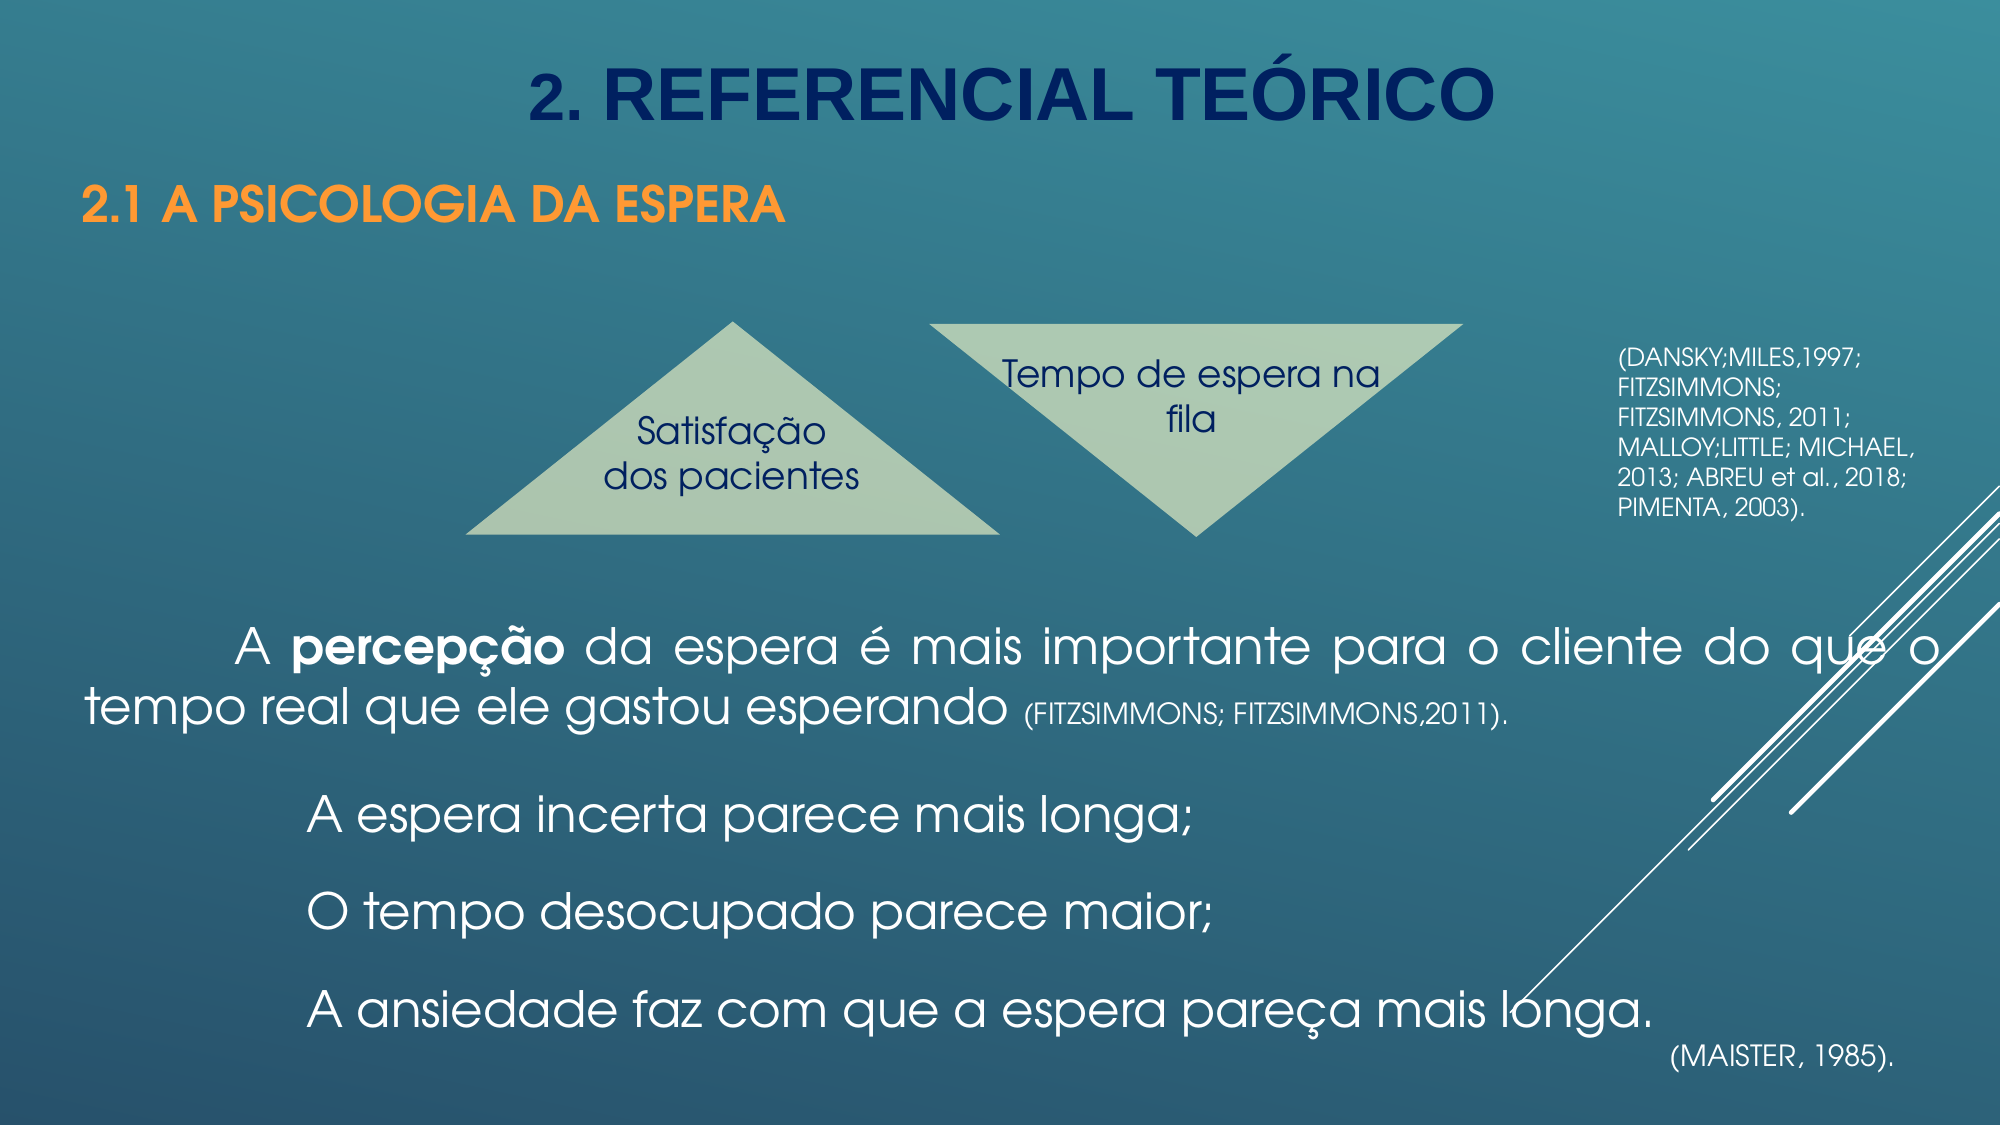

# 2. Referencial teórico
2.1 A PSICOLOGIA DA ESPERA
(DANSKY;MILES,1997; FITZSIMMONS; FITZSIMMONS, 2011; MALLOY;LITTLE; MICHAEL, 2013; ABREU et al., 2018; PIMENTA, 2003).
Tempo de espera na fila

Satisfação dos pacientes
	A percepção da espera é mais importante para o cliente do que o tempo real que ele gastou esperando (FITZSIMMONS; FITZSIMMONS,2011).
A espera incerta parece mais longa;
O tempo desocupado parece maior;
A ansiedade faz com que a espera pareça mais longa.
(MAISTER, 1985).